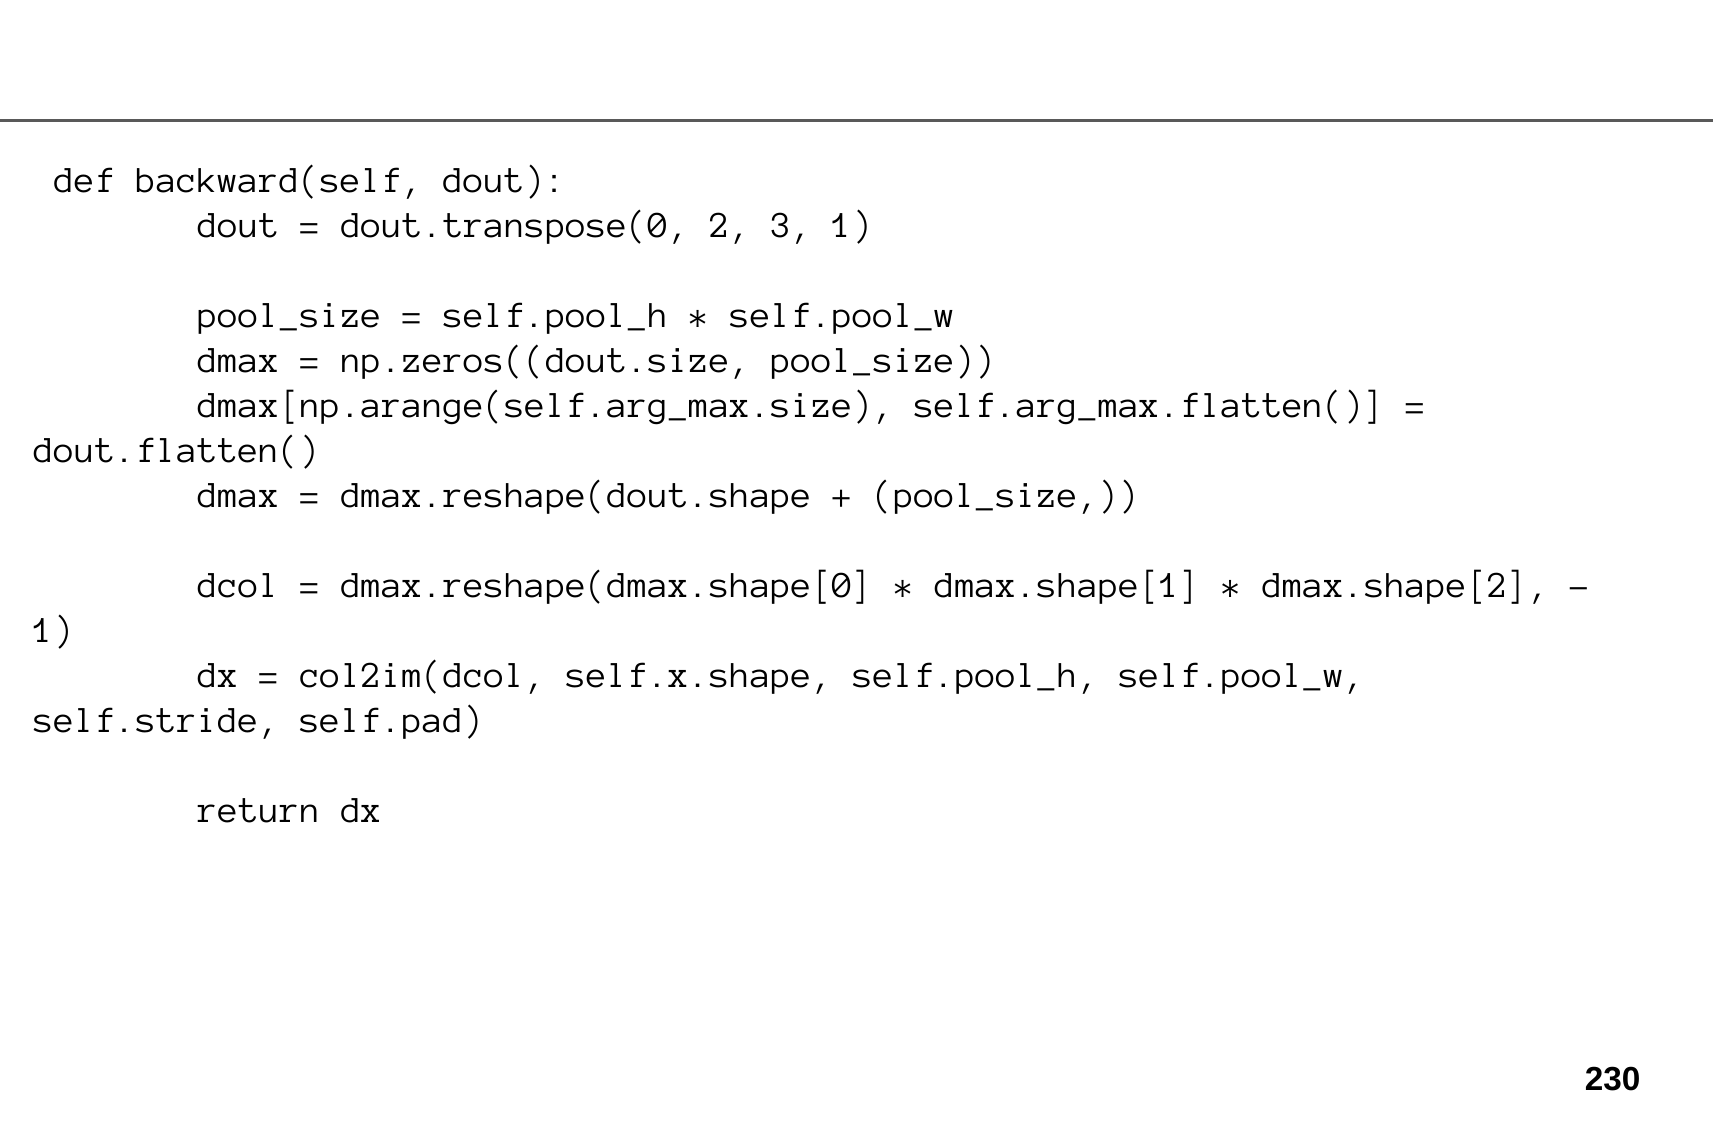

def backward(self, dout):
        dout = dout.transpose(0, 2, 3, 1)

        pool_size = self.pool_h * self.pool_w
        dmax = np.zeros((dout.size, pool_size))
        dmax[np.arange(self.arg_max.size), self.arg_max.flatten()] = dout.flatten()
        dmax = dmax.reshape(dout.shape + (pool_size,))

        dcol = dmax.reshape(dmax.shape[0] * dmax.shape[1] * dmax.shape[2], -1)
        dx = col2im(dcol, self.x.shape, self.pool_h, self.pool_w, self.stride, self.pad)

        return dx